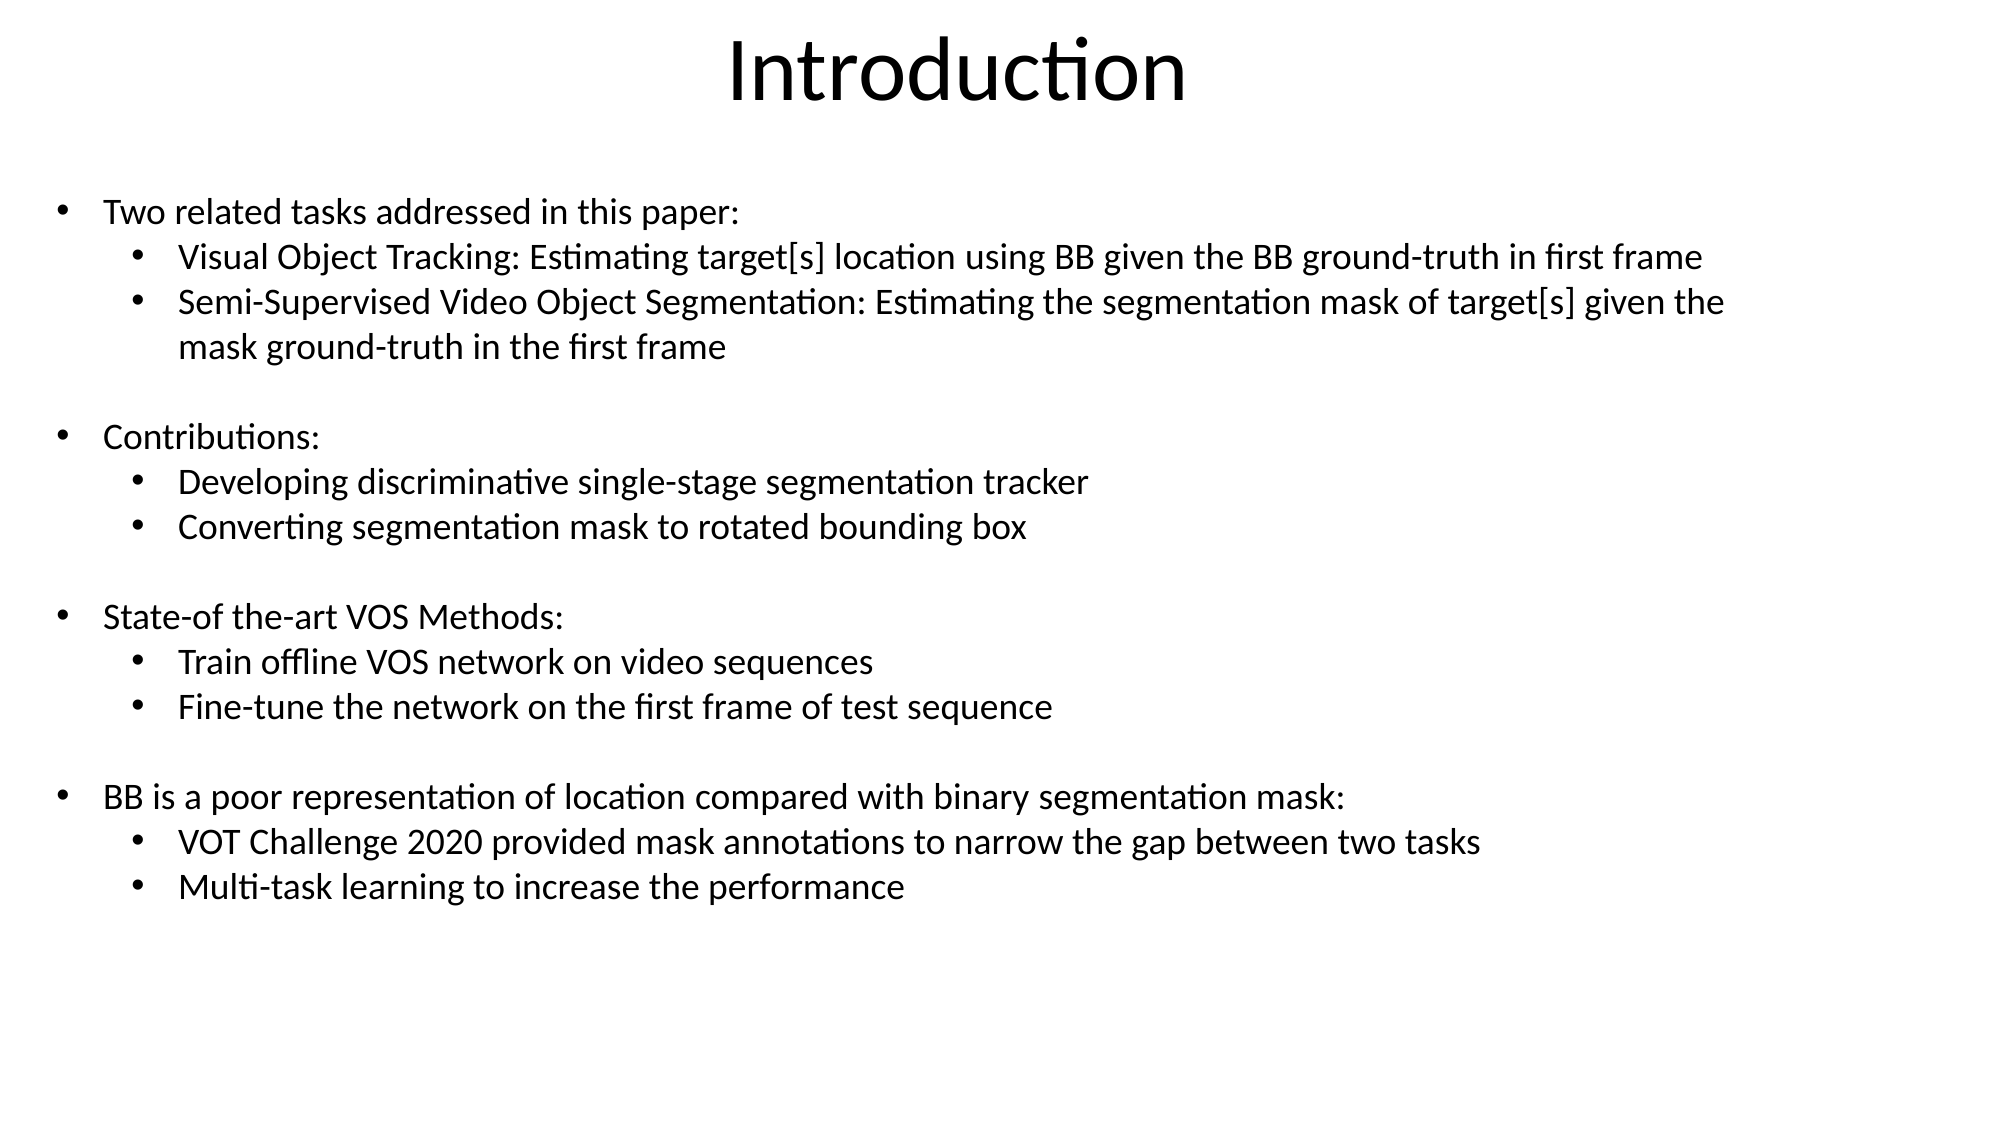

# Introduction
Two related tasks addressed in this paper:
Visual Object Tracking: Estimating target[s] location using BB given the BB ground-truth in first frame
Semi-Supervised Video Object Segmentation: Estimating the segmentation mask of target[s] given the mask ground-truth in the first frame

Contributions:
Developing discriminative single-stage segmentation tracker
Converting segmentation mask to rotated bounding box

State-of the-art VOS Methods:
Train offline VOS network on video sequences
Fine-tune the network on the first frame of test sequence

BB is a poor representation of location compared with binary segmentation mask:
VOT Challenge 2020 provided mask annotations to narrow the gap between two tasks
Multi-task learning to increase the performance